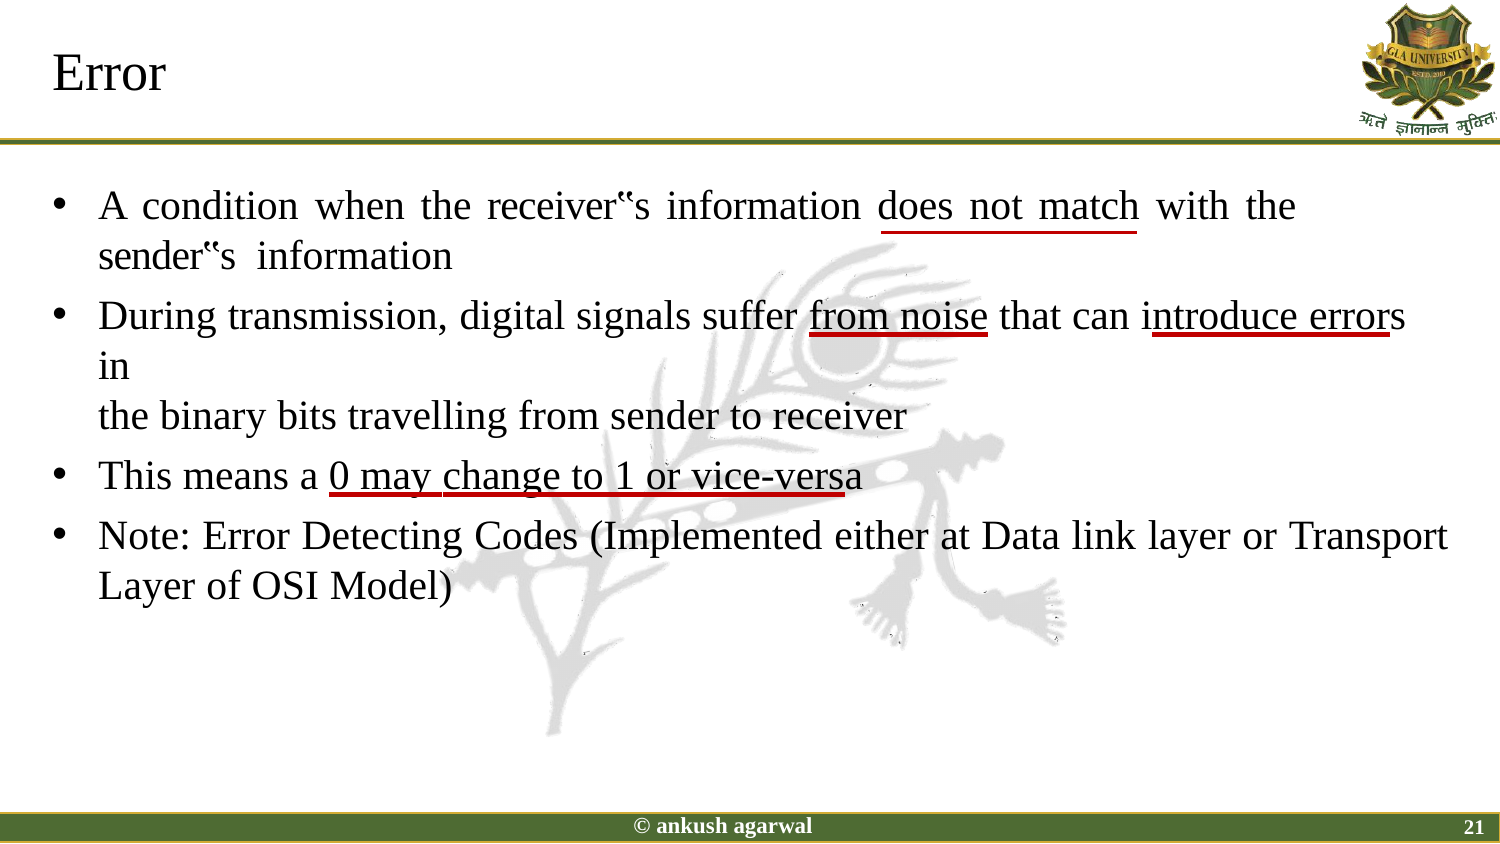

# Error
A condition when the receiver‟s information does not match with the sender‟s  information
During transmission, digital signals suffer from noise that can introduce errors in
the binary bits travelling from sender to receiver
This means a 0 may change to 1 or vice-versa
Note: Error Detecting Codes (Implemented either at Data link layer or Transport
Layer of OSI Model)

© ankush agarwal
21